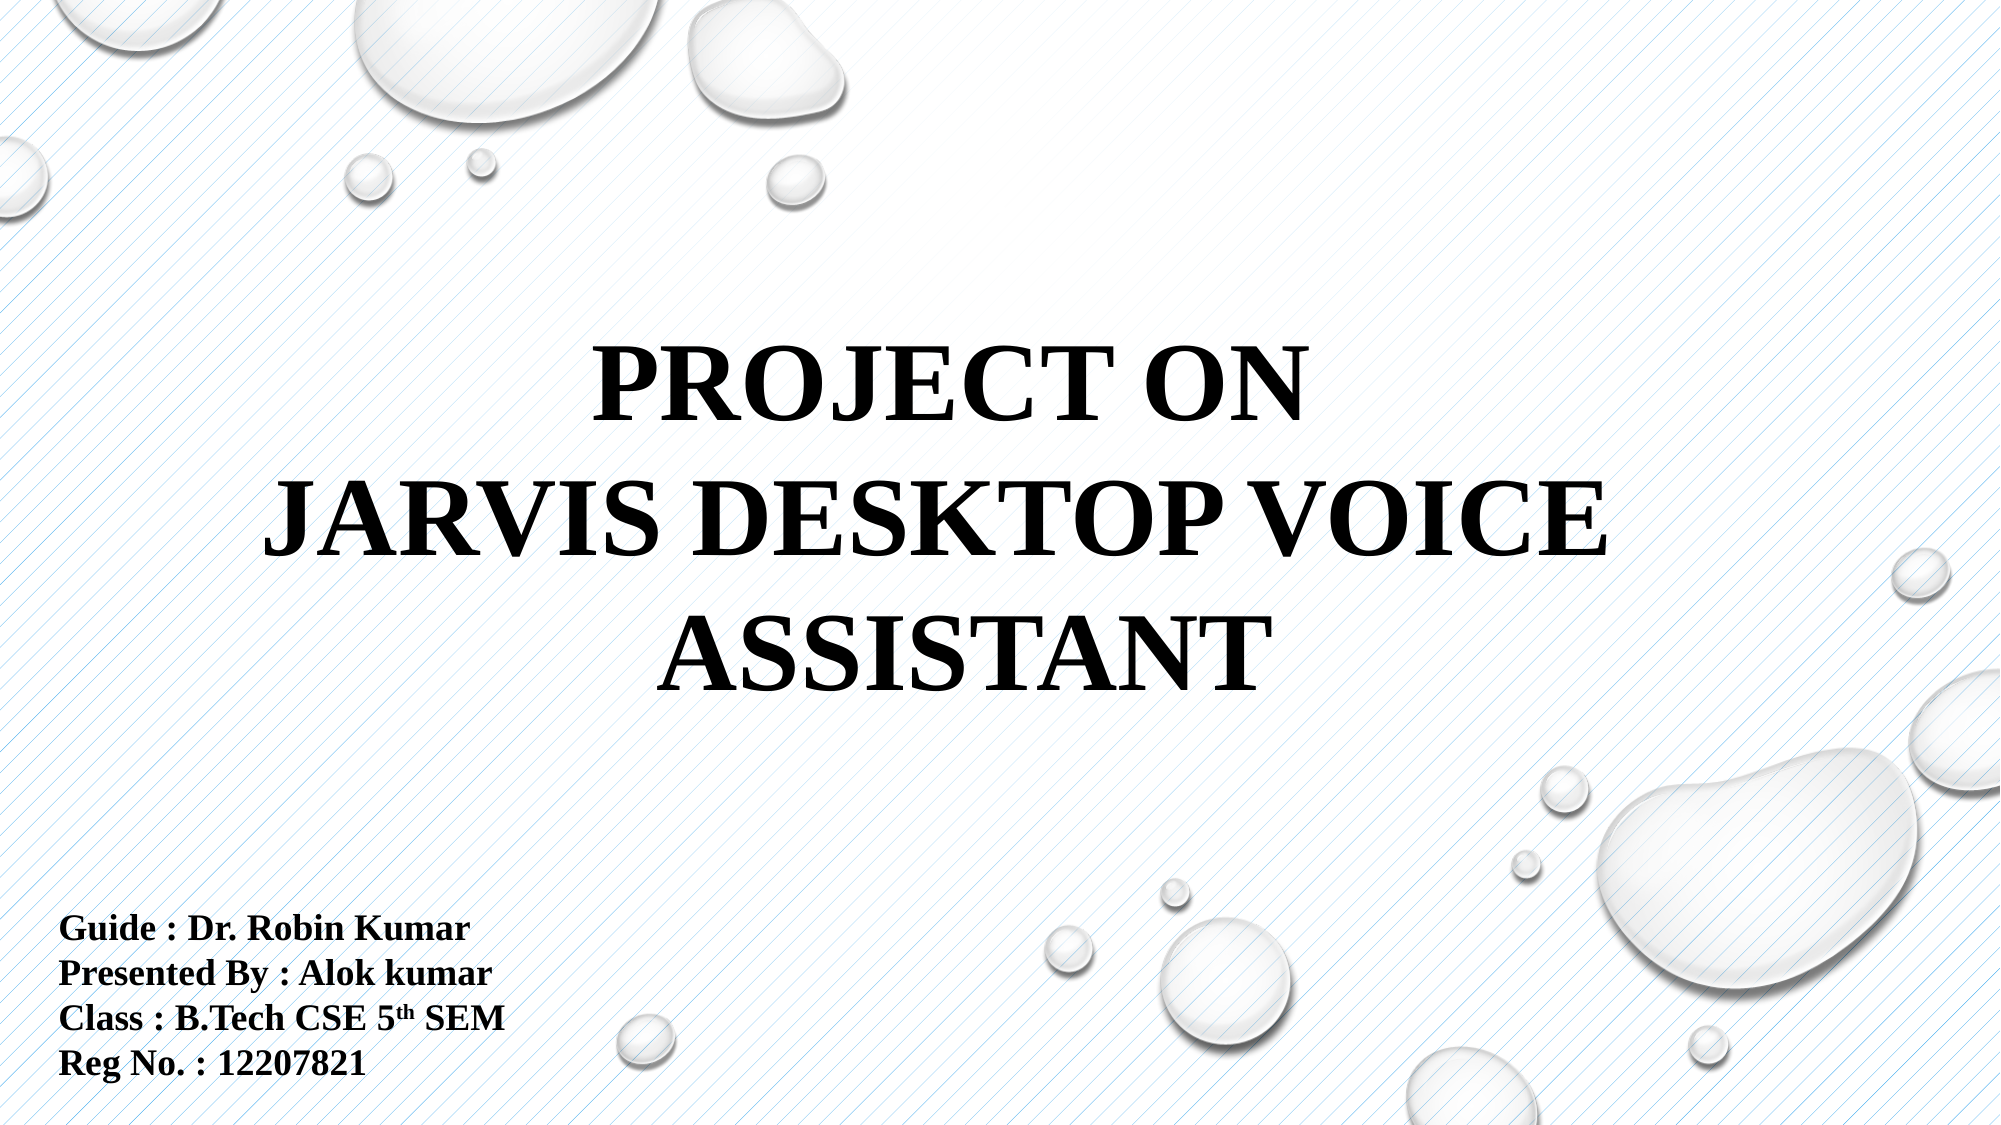

PROJECT ON
JARVIS DESKTOP VOICE   ASSISTANT
Guide : Dr. Robin Kumar
Presented By : Alok kumar
Class : B.Tech CSE 5th SEM
Reg No. : 12207821